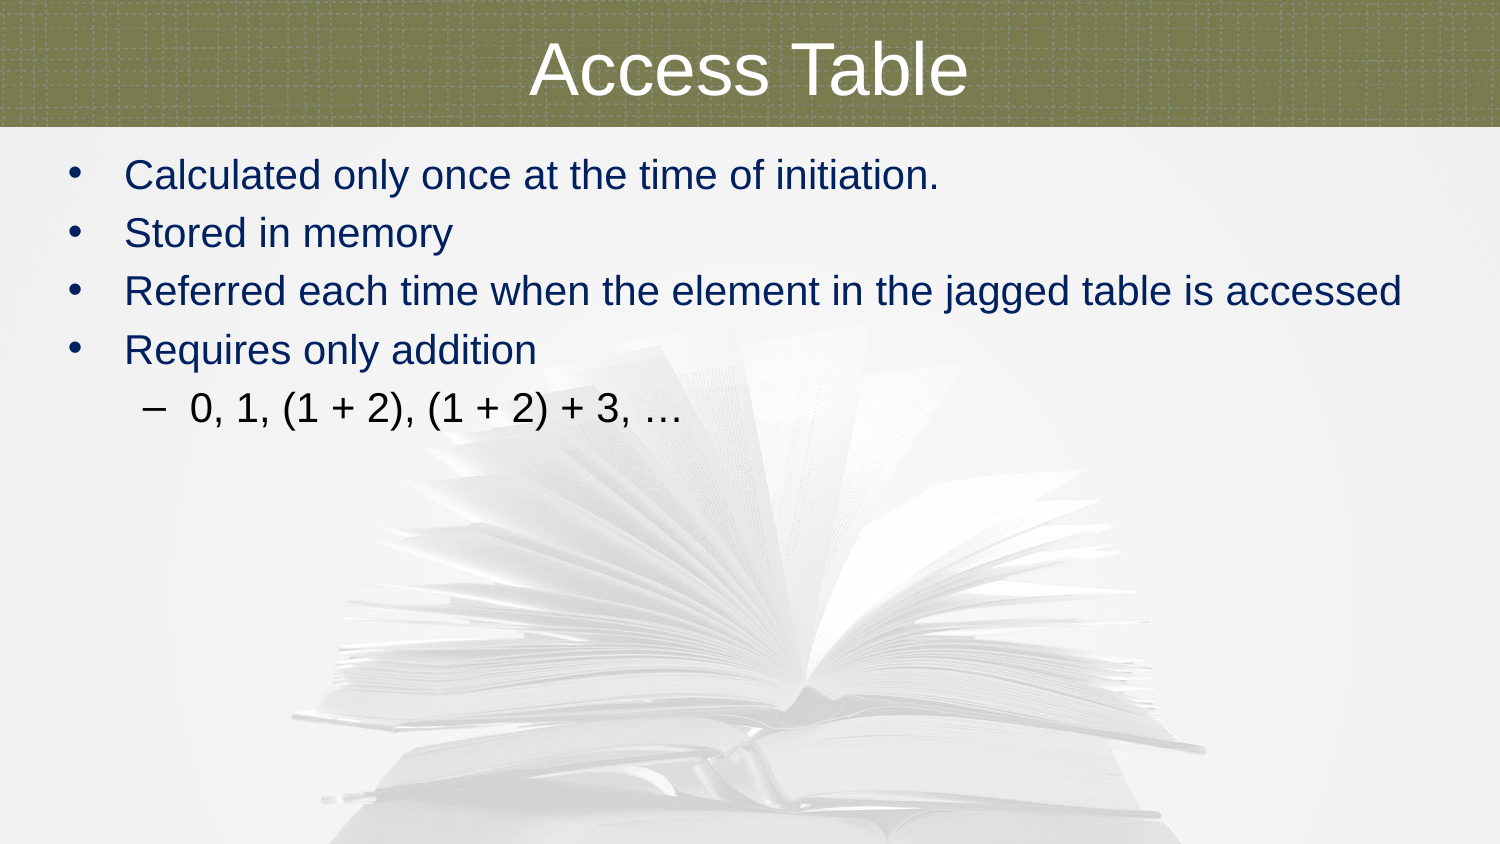

Access Table
Calculated only once at the time of initiation.
Stored in memory
Referred each time when the element in the jagged table is accessed
Requires only addition
0, 1, (1 + 2), (1 + 2) + 3, …